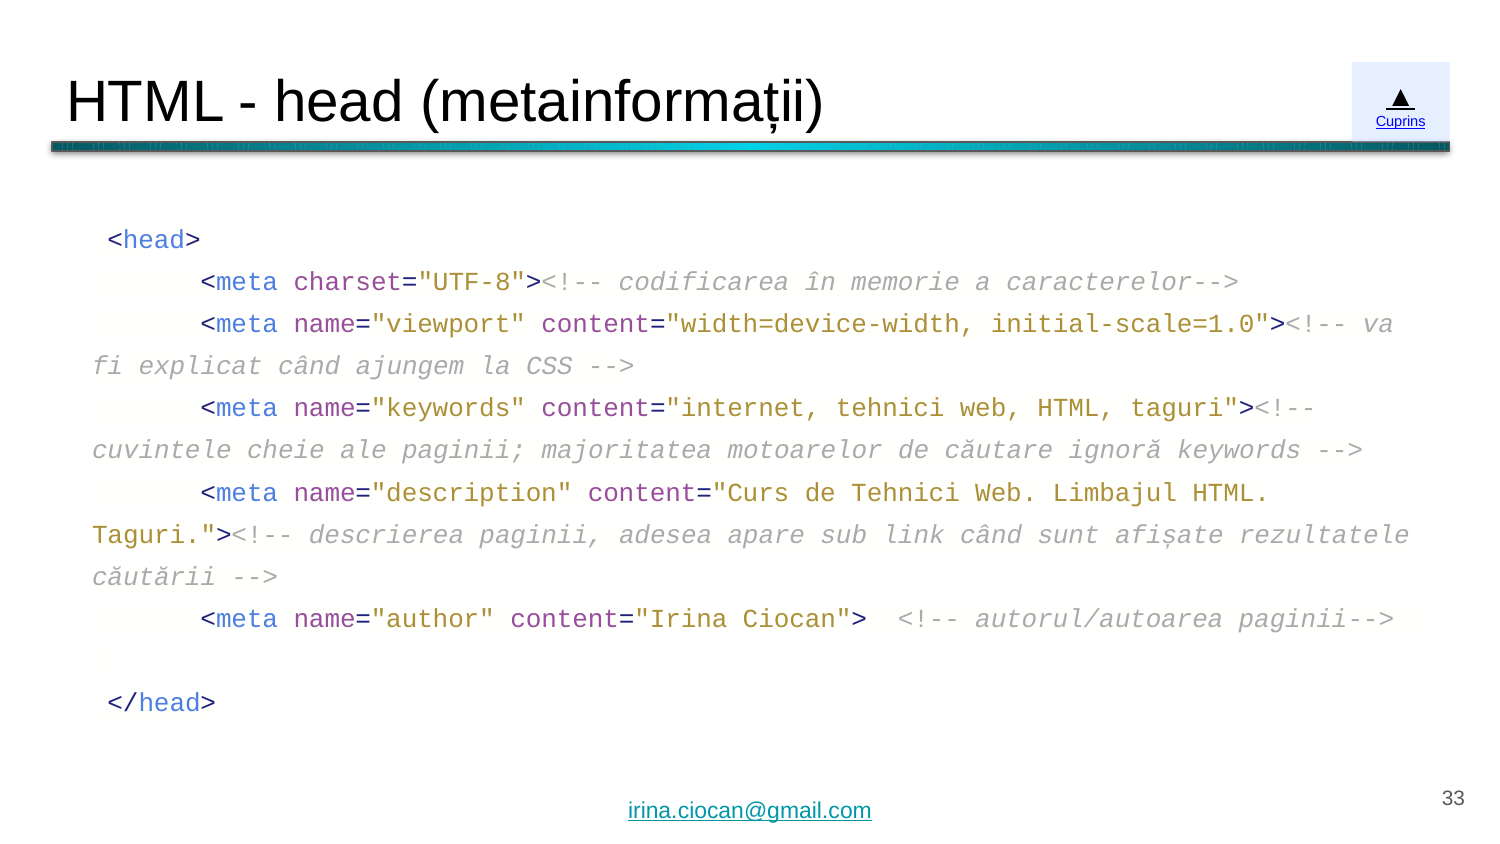

# HTML - head (metainformații)
▲
Cuprins

 <head>
       <meta charset="UTF-8"><!-- codificarea în memorie a caracterelor-->
       <meta name="viewport" content="width=device-width, initial-scale=1.0"><!-- va fi explicat când ajungem la CSS -->
       <meta name="keywords" content="internet, tehnici web, HTML, taguri"><!--cuvintele cheie ale paginii; majoritatea motoarelor de căutare ignoră keywords -->
       <meta name="description" content="Curs de Tehnici Web. Limbajul HTML. Taguri."><!-- descrierea paginii, adesea apare sub link când sunt afișate rezultatele căutării -->
       <meta name="author" content="Irina Ciocan">  <!-- autorul/autoarea paginii-->
 </head>

33
irina.ciocan@gmail.com